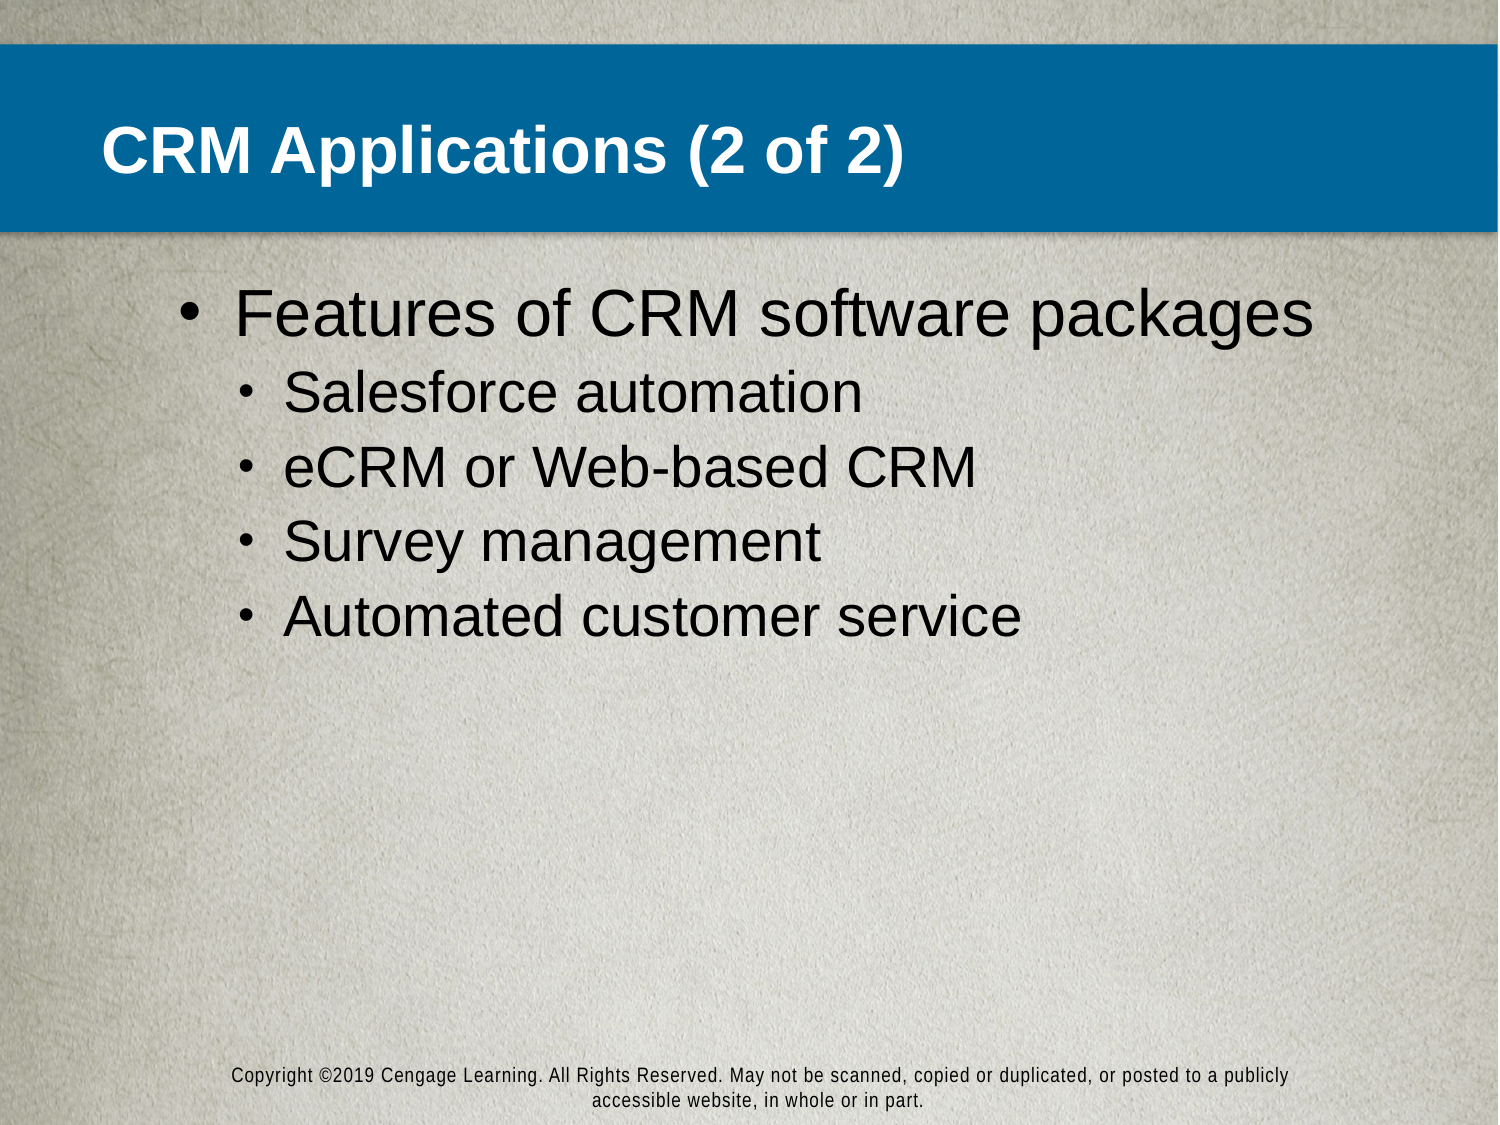

# CRM Applications (2 of 2)
Features of CRM software packages
Salesforce automation
eCRM or Web-based CRM
Survey management
Automated customer service